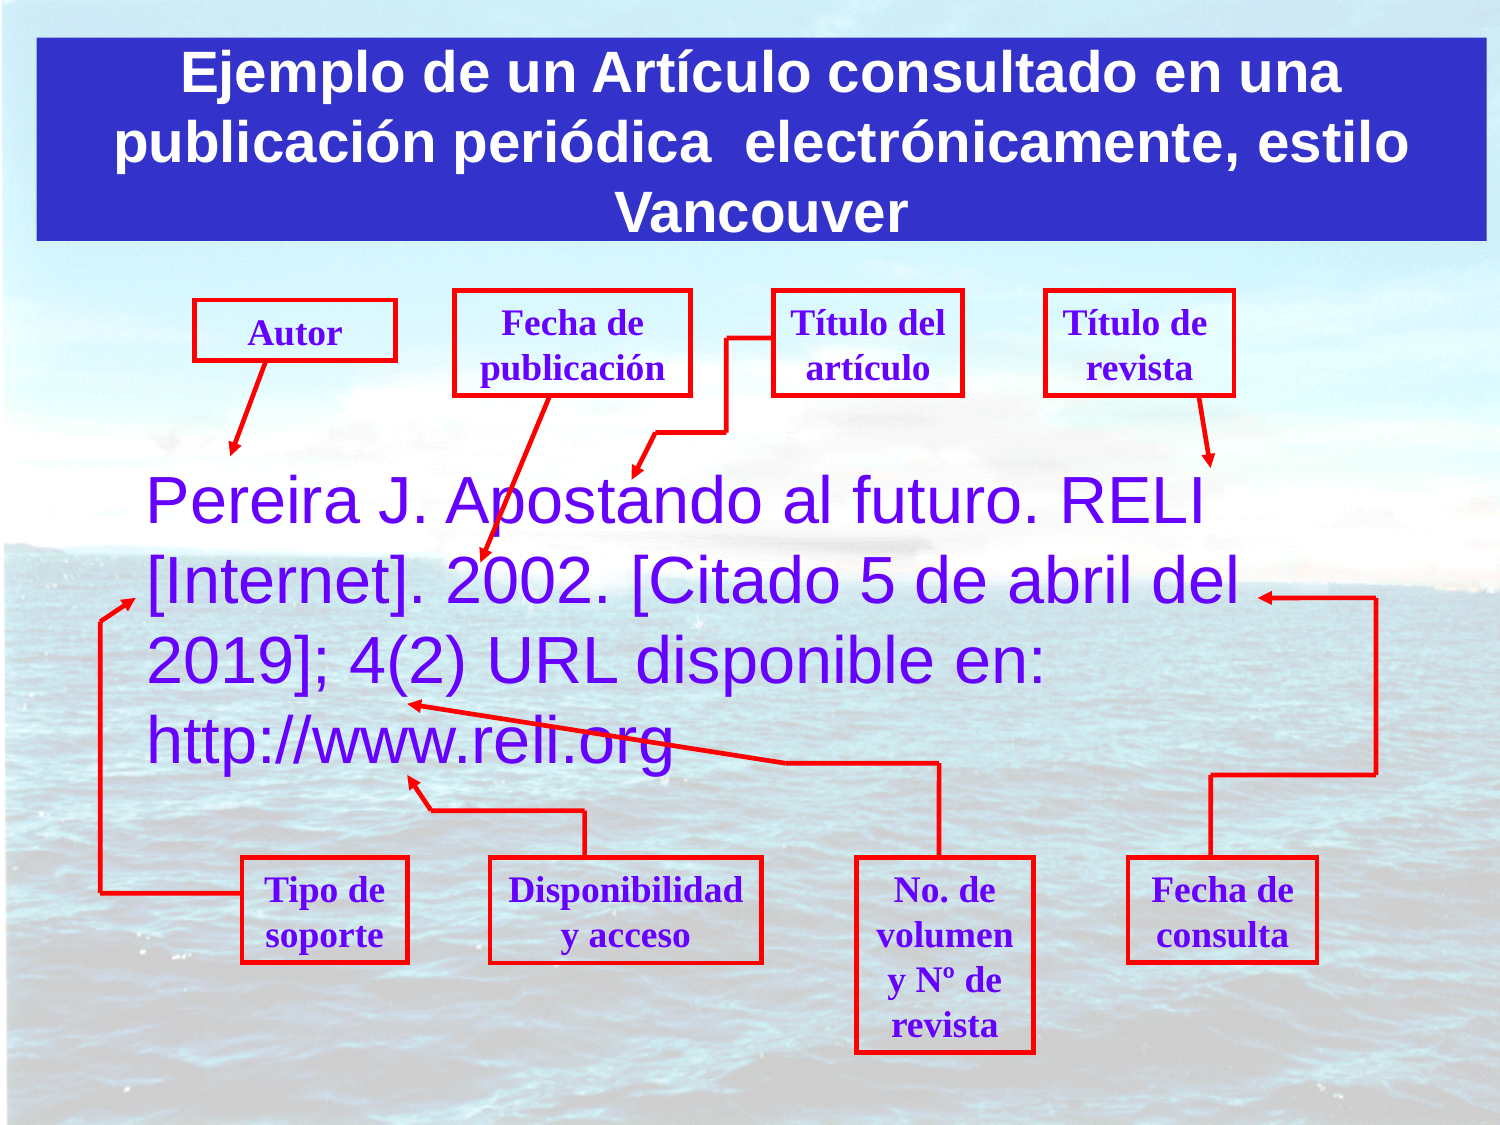

# Ejemplo de un Artículo consultado en una publicación periódica  electrónicamente, estilo Vancouver

   Pereira J. Apostando al futuro. RELI [Internet]. 2002. [Citado 5 de abril del 2019]; 4(2) URL disponible en: http://www.reli.org

Fecha de publicación
Título del artículo
Título de  revista
Autor

Tipo de soporte
No. de volumen y Nº de revista
Fecha de consulta
Disponibilidad y acceso